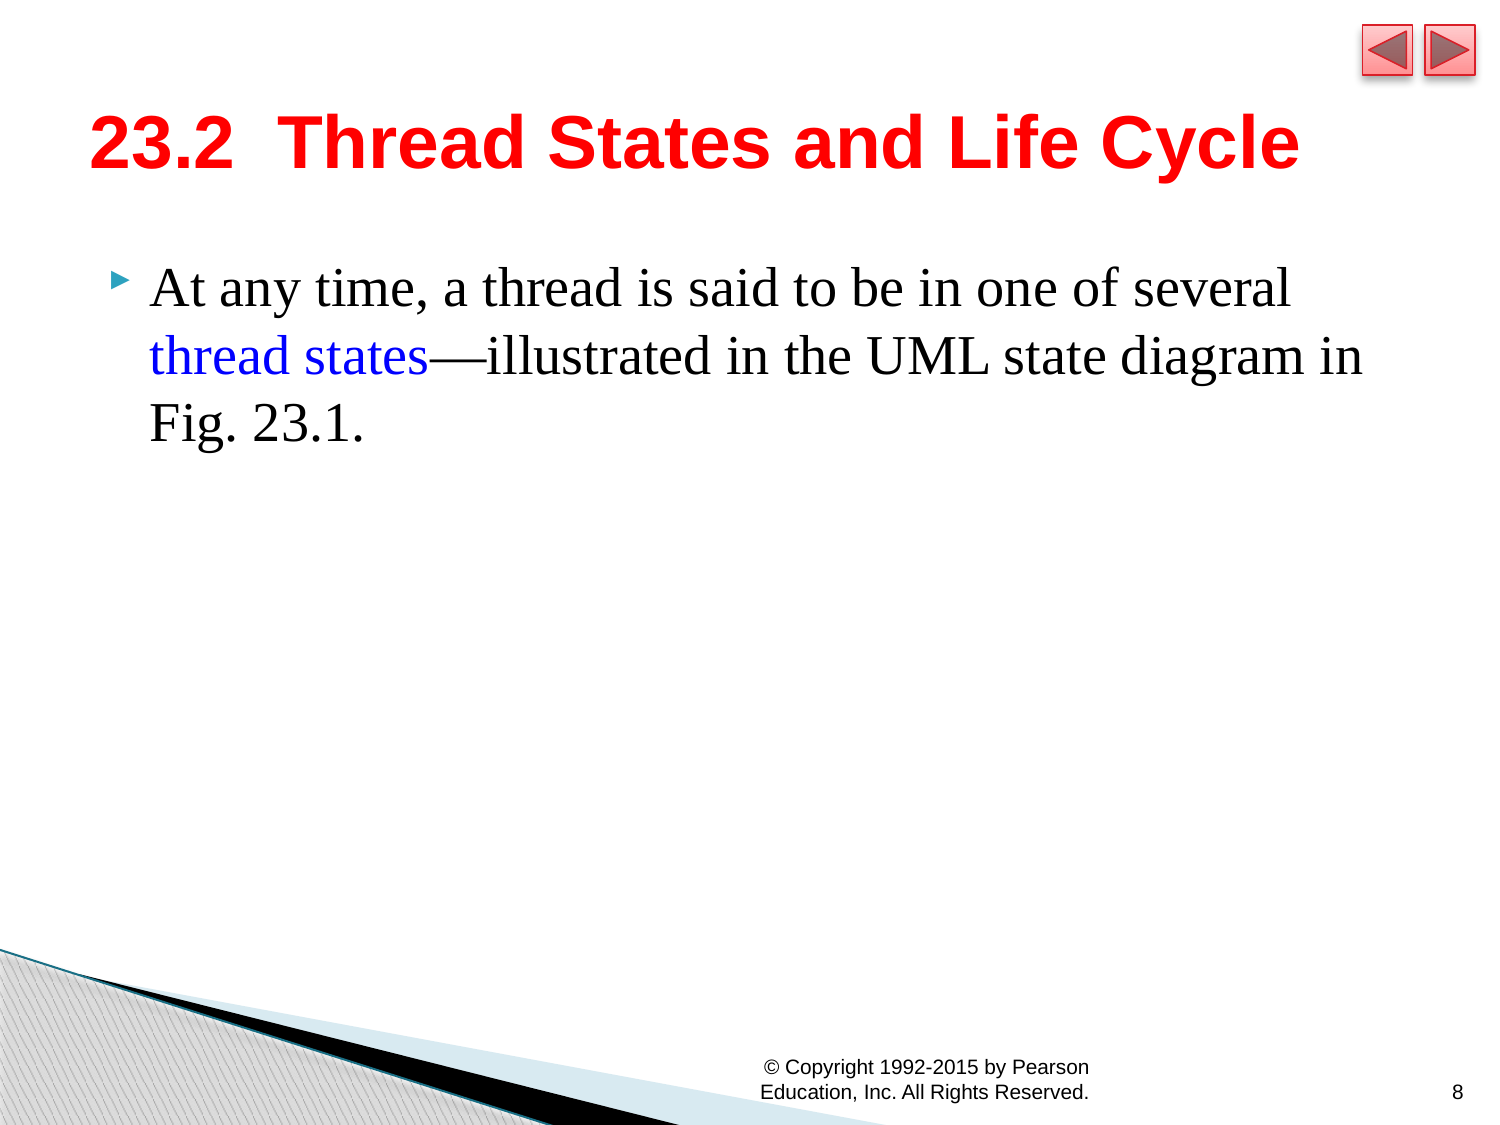

# 23.2  Thread States and Life Cycle
At any time, a thread is said to be in one of several thread states—illustrated in the UML state diagram in Fig. 23.1.
© Copyright 1992-2015 by Pearson Education, Inc. All Rights Reserved.
8